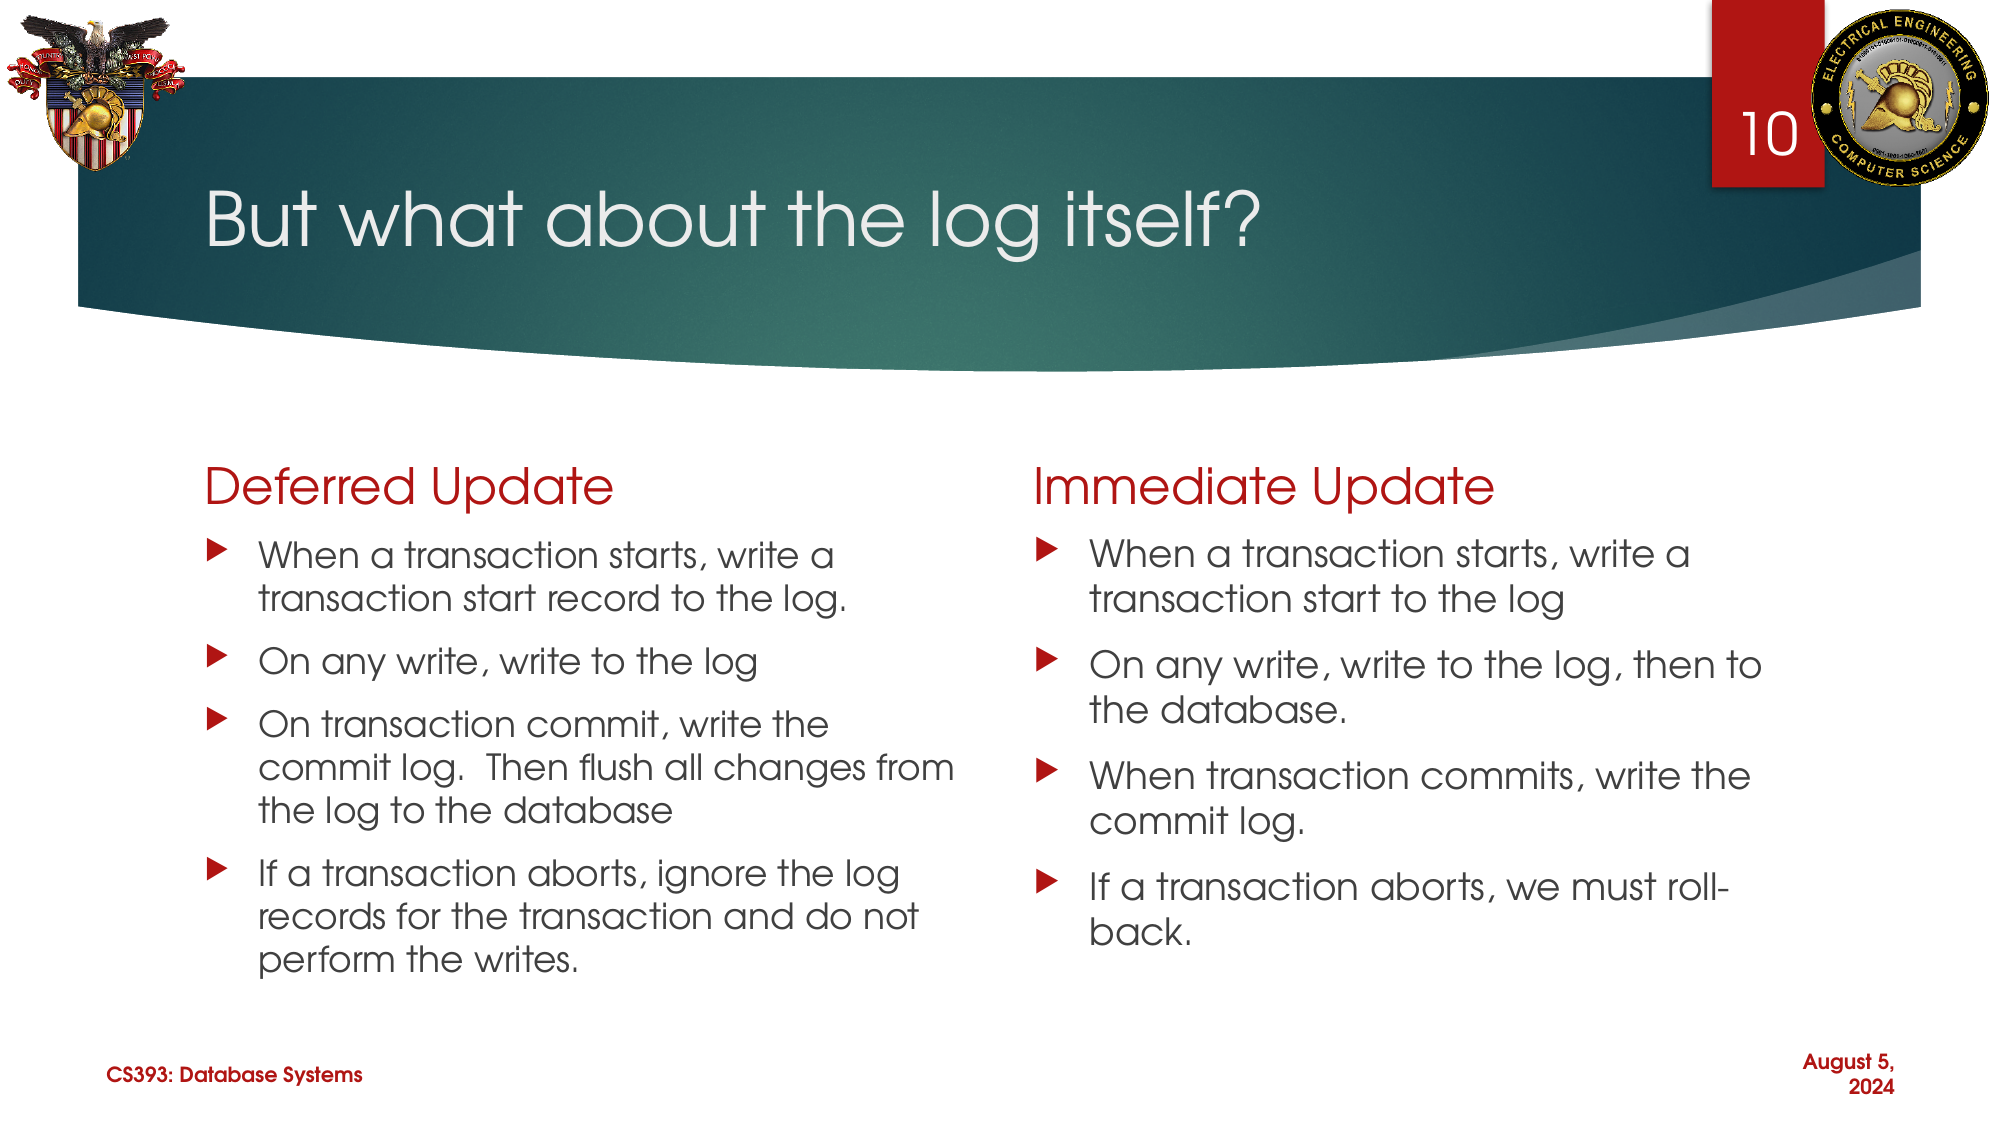

10
# But what about the log itself?
Deferred Update
Immediate Update
When a transaction starts, write a transaction start to the log
On any write, write to the log, then to the database.
When transaction commits, write the commit log.
If a transaction aborts, we must roll-back.

When a transaction starts, write a transaction start record to the log.
On any write, write to the log
On transaction commit, write the commit log.  Then flush all changes from the log to the database
If a transaction aborts, ignore the log records for the transaction and do not perform the writes.
CS393: Database Systems
August 5, 2024